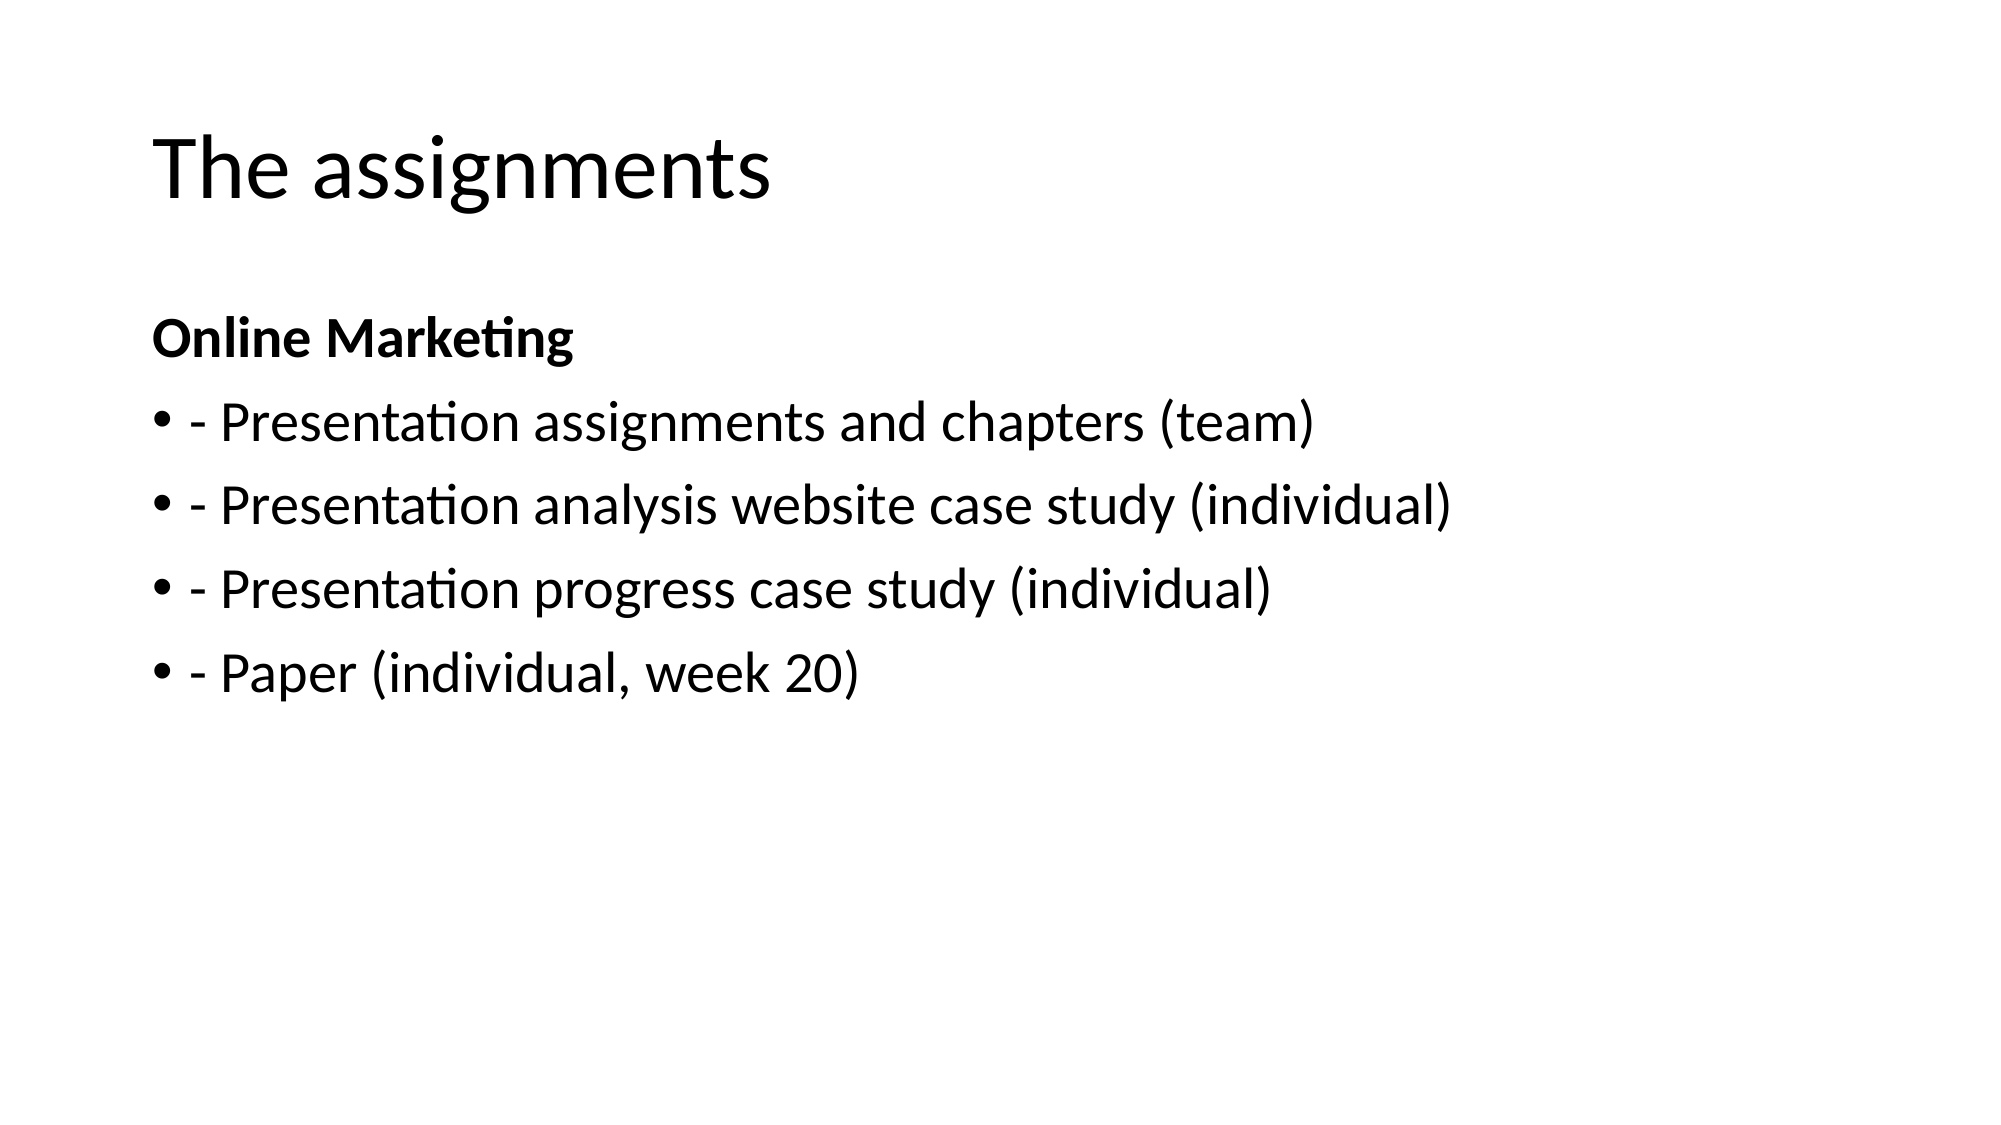

# The assignments
Online Marketing
- Presentation assignments and chapters (team)
- Presentation analysis website case study (individual)
- Presentation progress case study (individual)
- Paper (individual, week 20)